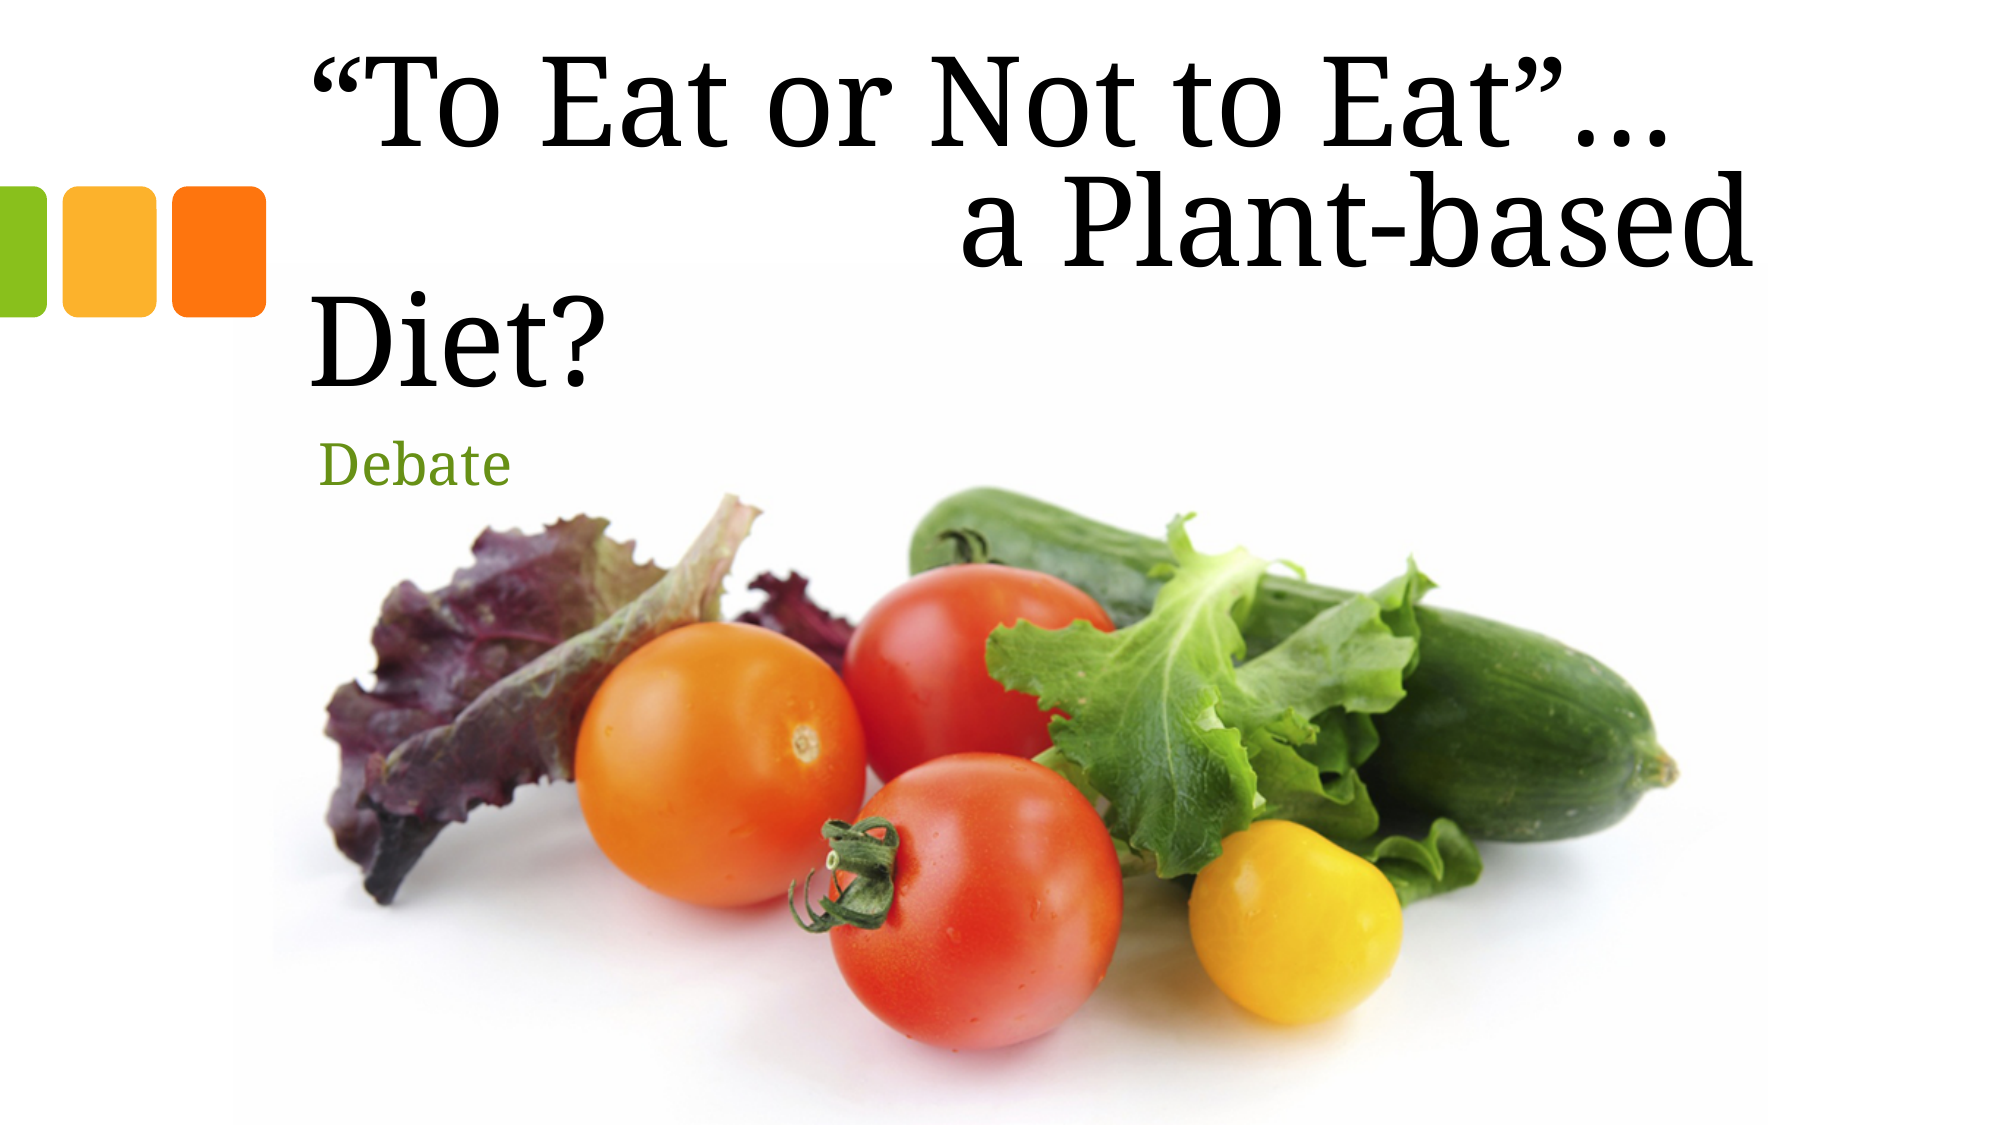

# “To Eat or Not to Eat”…                       a Plant-based Diet?
Debate